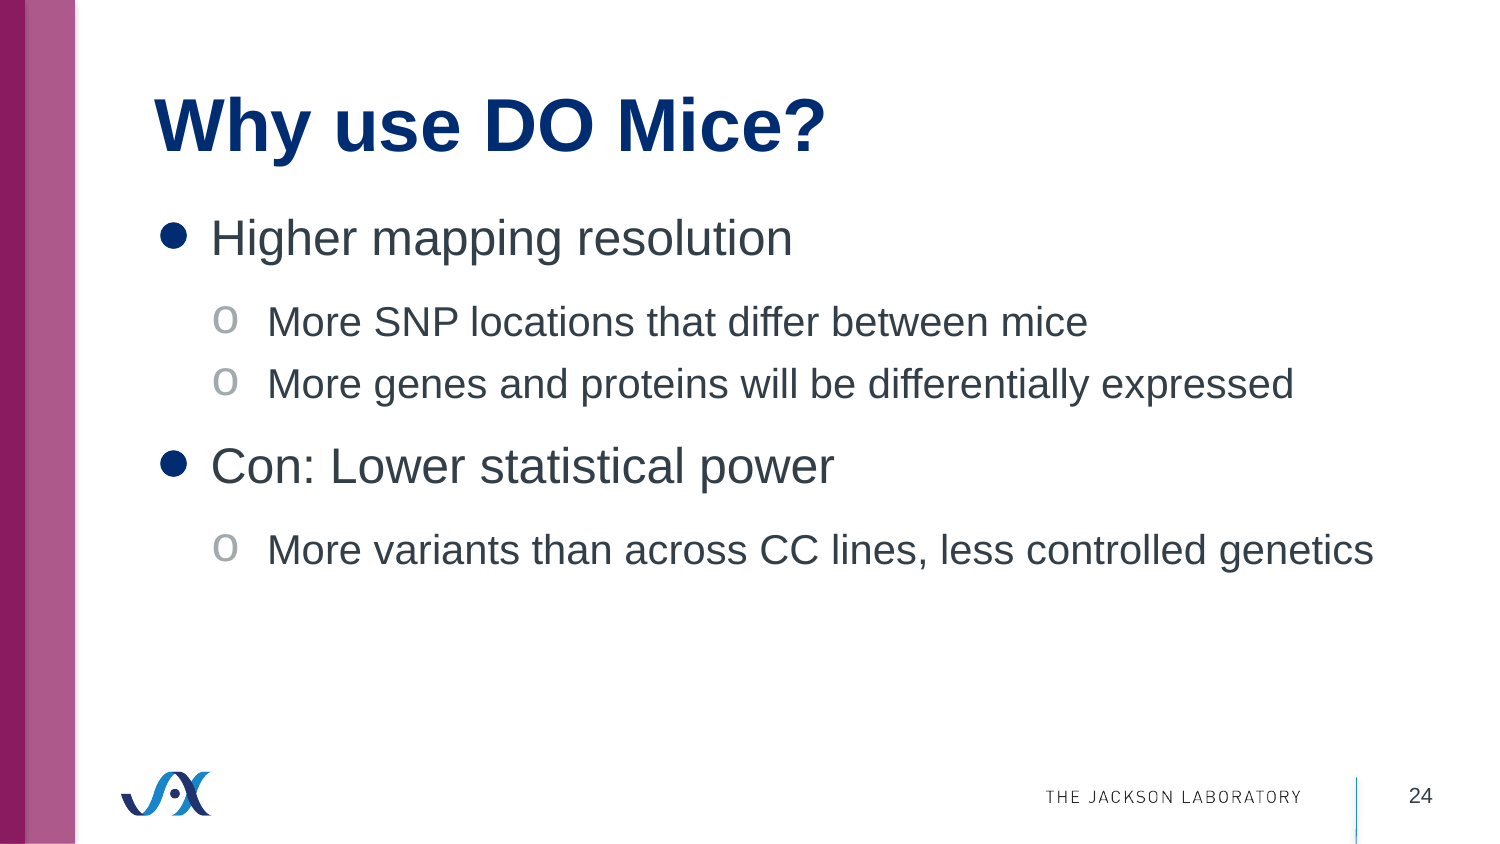

# Why use DO Mice?
Higher mapping resolution
More SNP locations that differ between mice
More genes and proteins will be differentially expressed
Con: Lower statistical power
More variants than across CC lines, less controlled genetics

24